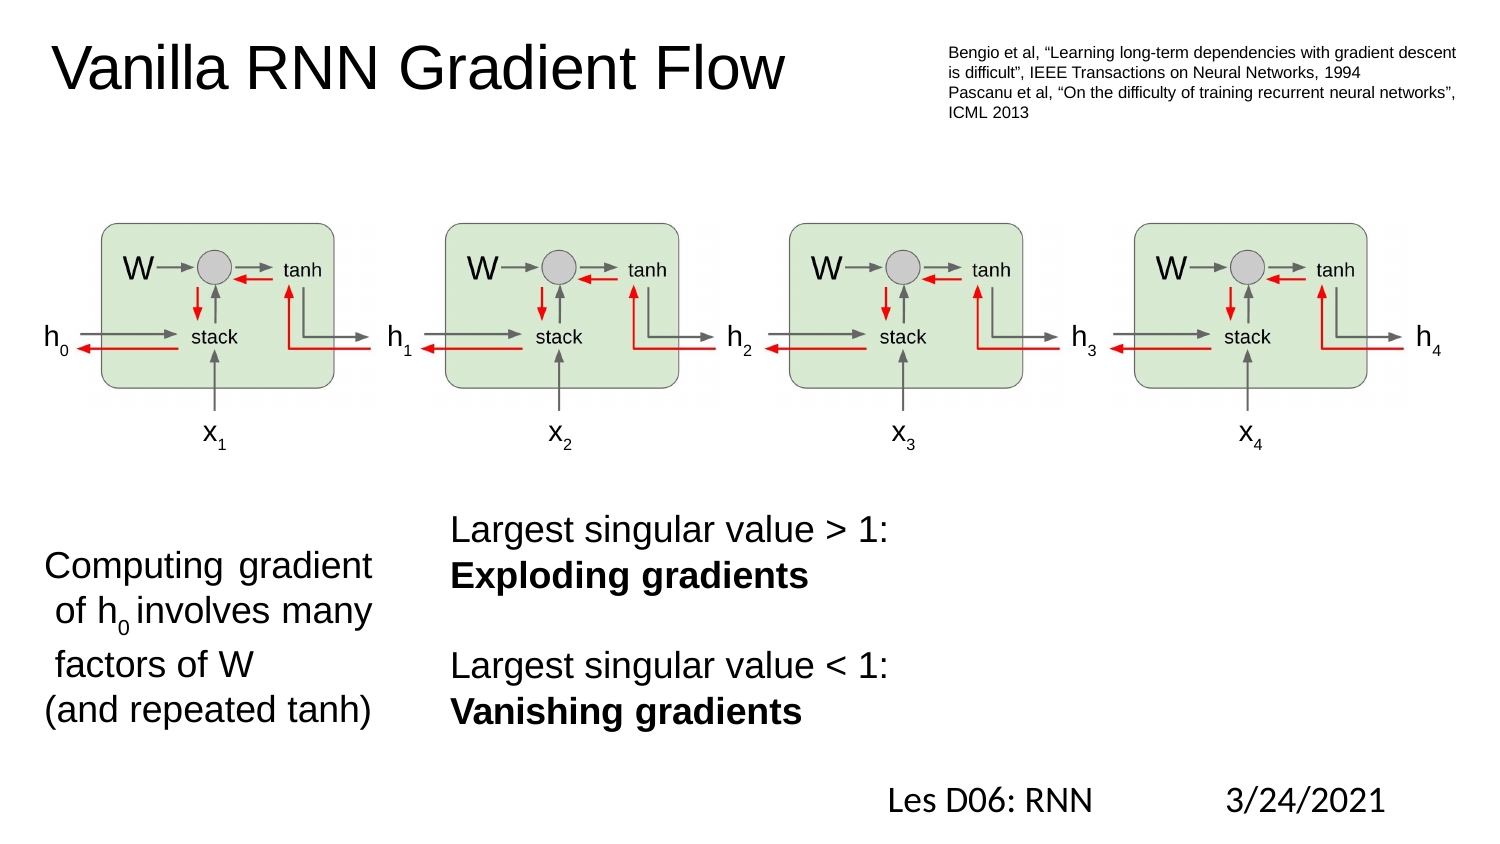

# Vanilla RNN Gradient Flow
Bengio et al, “Learning long-term dependencies with gradient descent  is difficult”, IEEE Transactions on Neural Networks, 1994
Pascanu et al, “On the difficulty of training recurrent neural networks”,  ICML 2013

h0
h1
h2
h3
h4
x1
x2
x3
x4
Largest singular value > 1:
Exploding gradients
Computing gradient  of h0 involves many  factors of W
(and repeated tanh)
Largest singular value < 1:
Vanishing gradients
Les D06: RNN
3/24/2021
Fei-Fei Li & Justin Johnson & Serena Yeung
Fei-Fei Li & Justin Johnson & Serena Yeung	Lecture 10 -	May 2, 2019